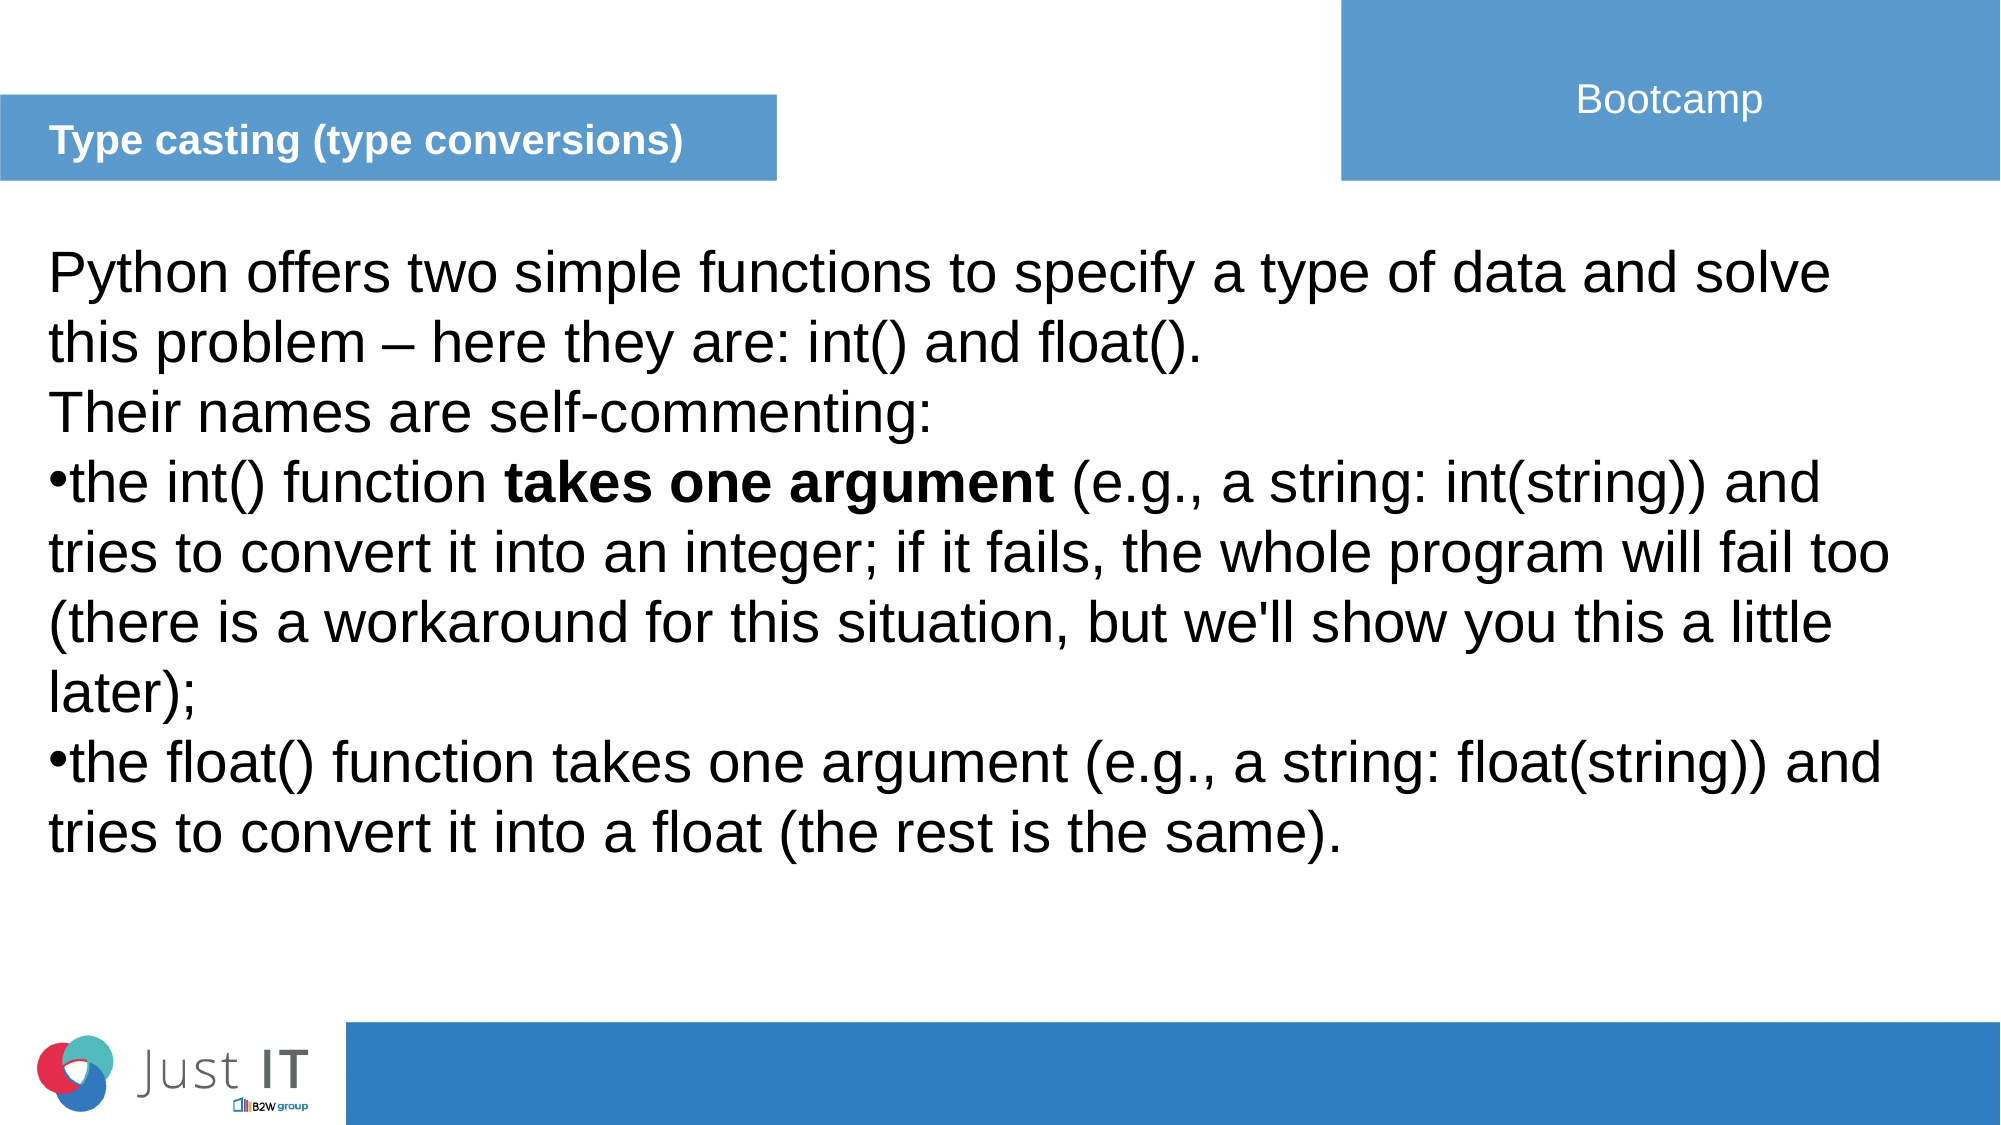

# Type casting (type conversions)
Bootcamp
Python offers two simple functions to specify a type of data and solve this problem ‒ here they are: int() and float().
Their names are self-commenting:
the int() function takes one argument (e.g., a string: int(string)) and tries to convert it into an integer; if it fails, the whole program will fail too (there is a workaround for this situation, but we'll show you this a little later);
the float() function takes one argument (e.g., a string: float(string)) and tries to convert it into a float (the rest is the same).